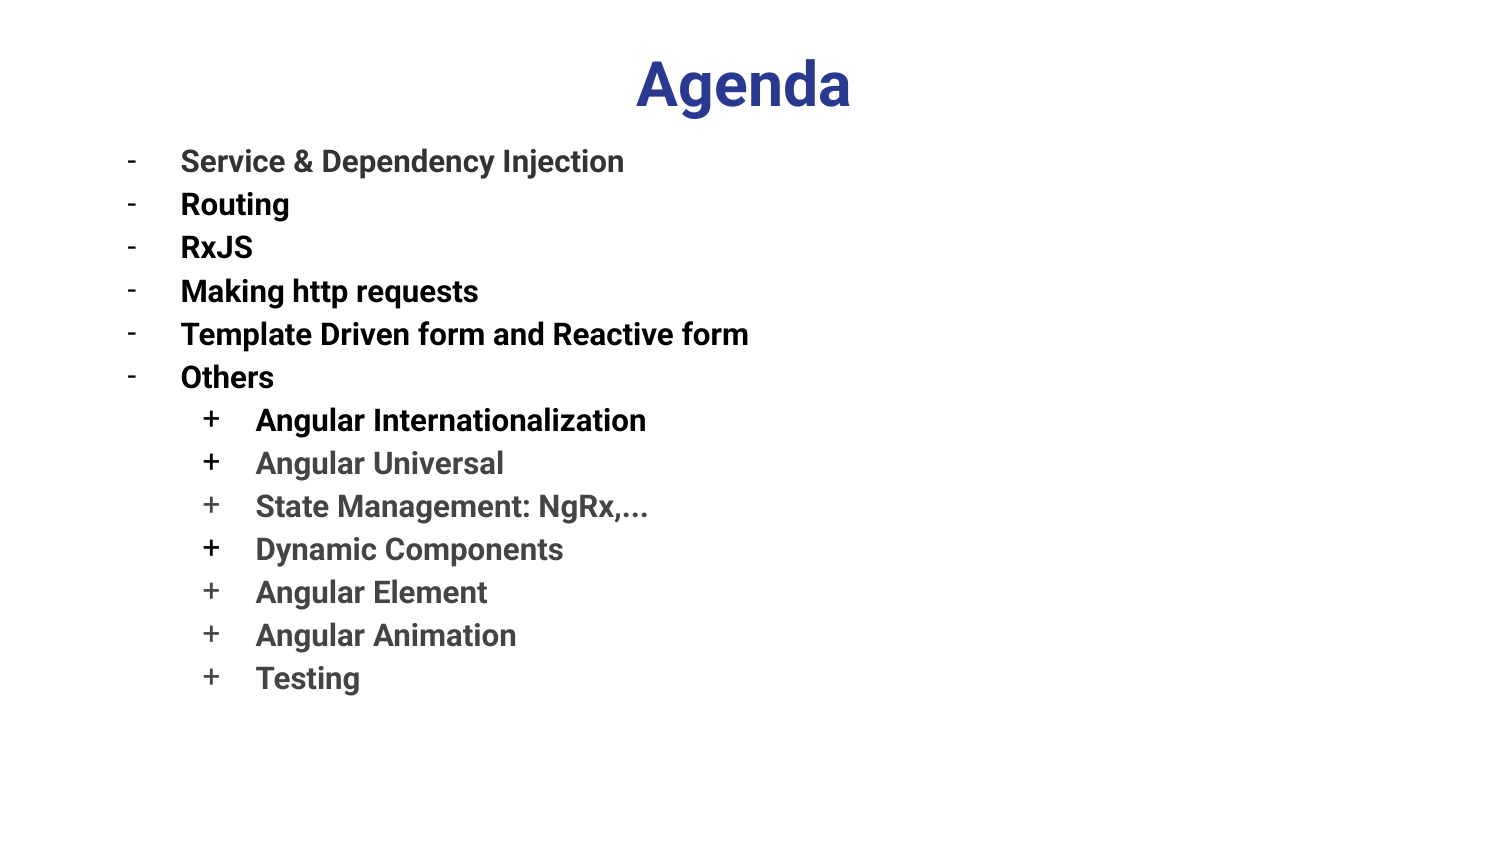

Agenda
Service & Dependency Injection
Routing
RxJS
Making http requests
Template Driven form and Reactive form
Others
Angular Internationalization
Angular Universal
State Management: NgRx,...
Dynamic Components
Angular Element
Angular Animation
Testing